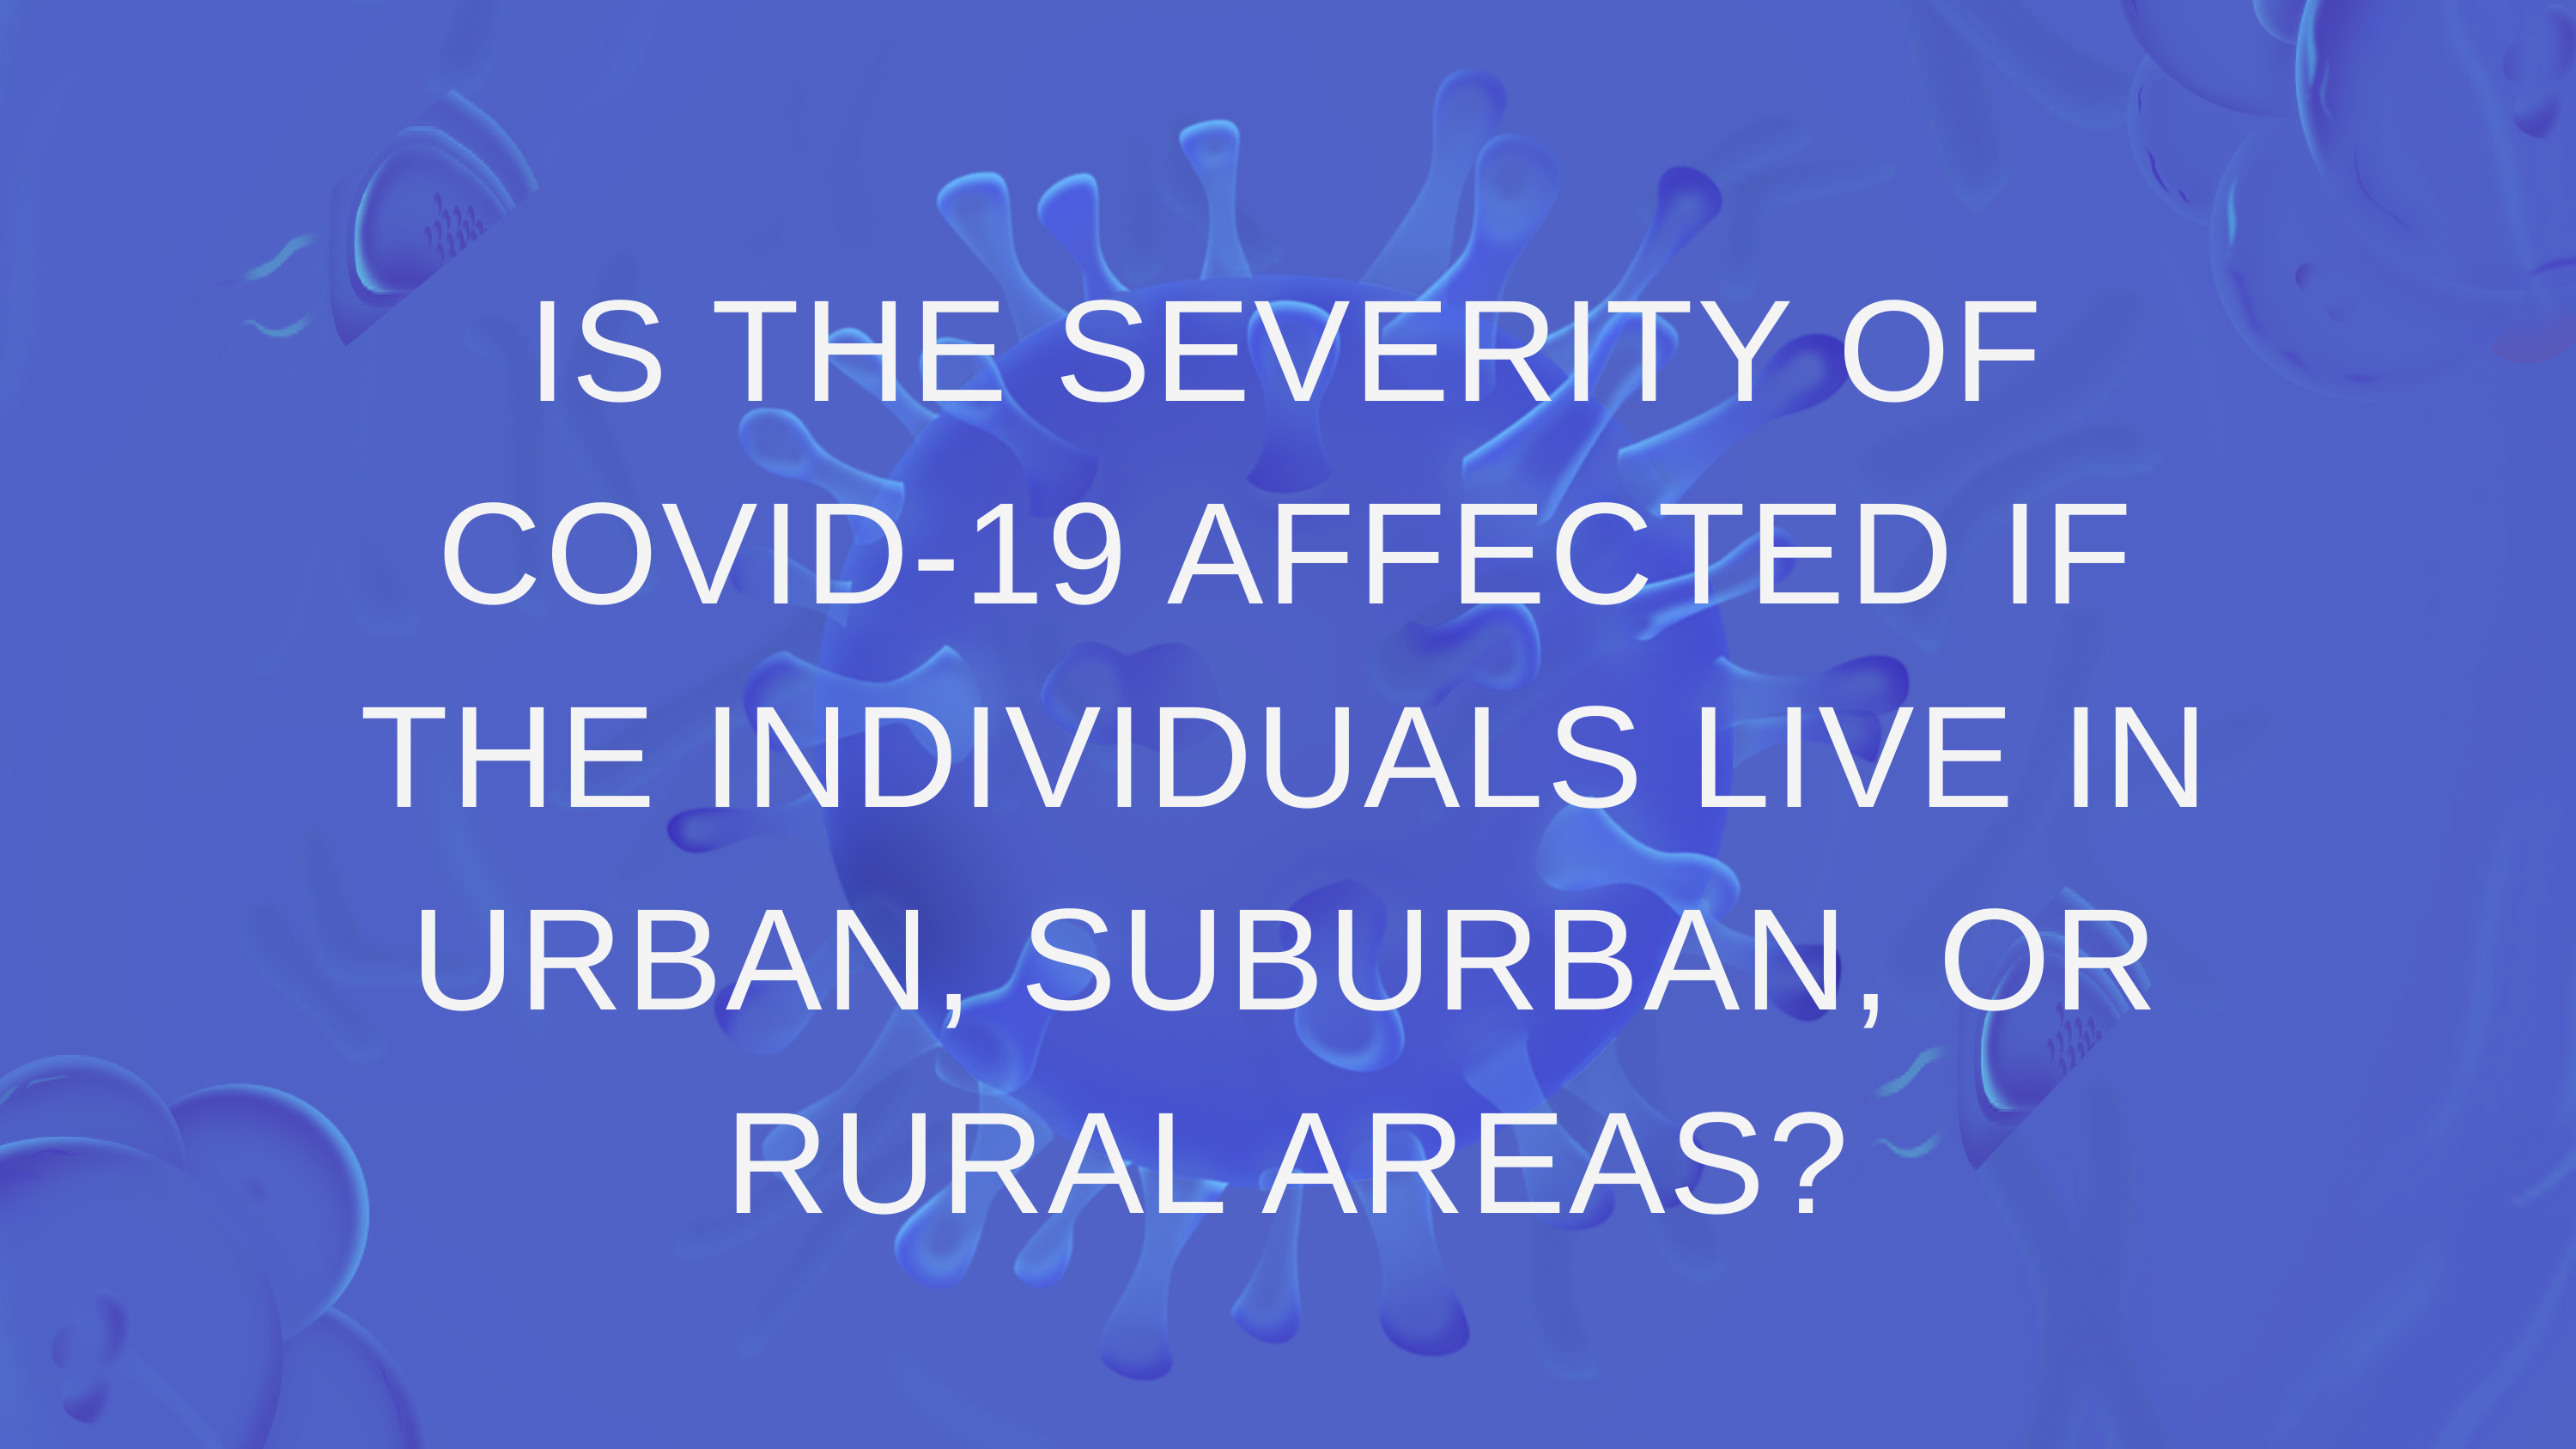

IS THE SEVERITY OF COVID-19 AFFECTED IF THE INDIVIDUALS LIVE IN URBAN, SUBURBAN, OR RURAL AREAS?